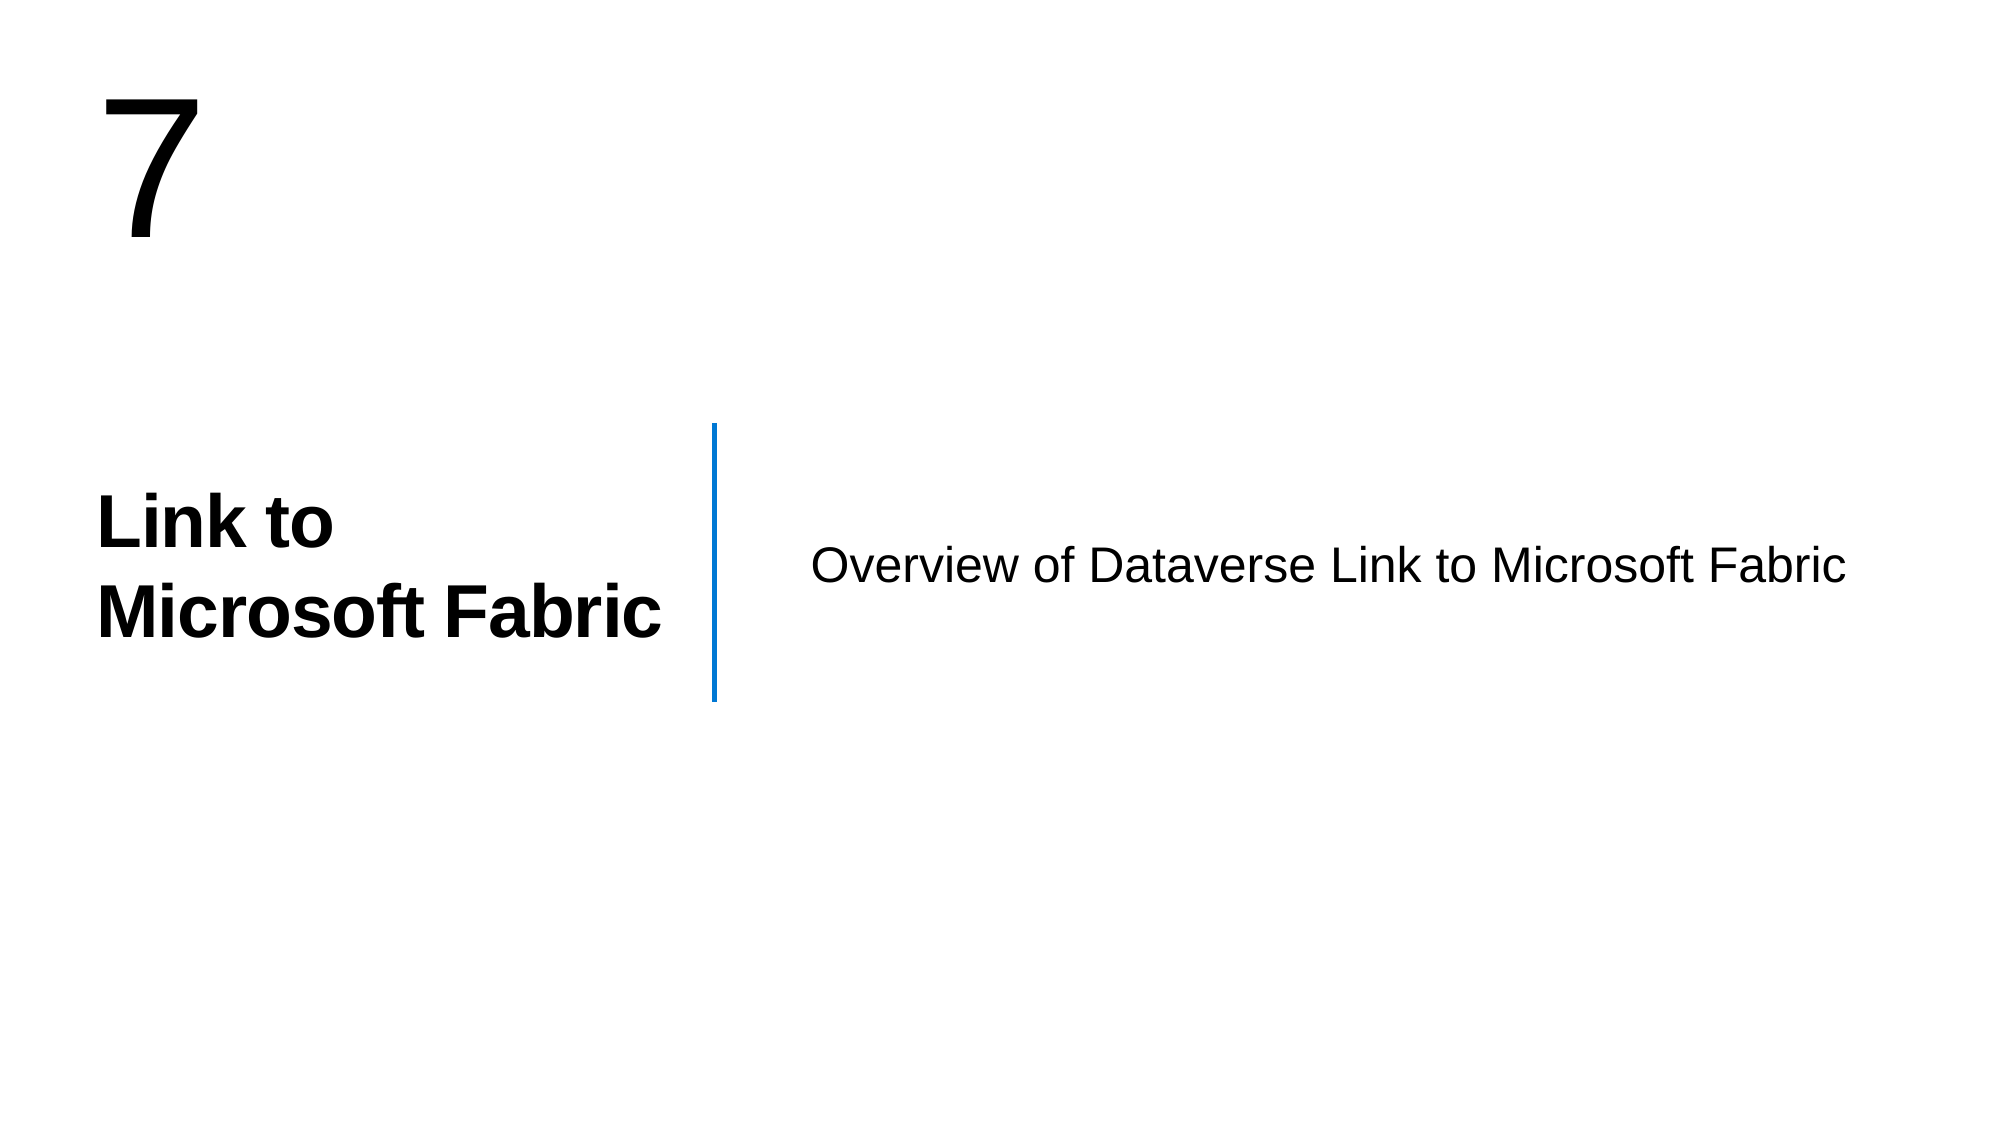

7
# Link to Microsoft Fabric
Overview of Dataverse Link to Microsoft Fabric